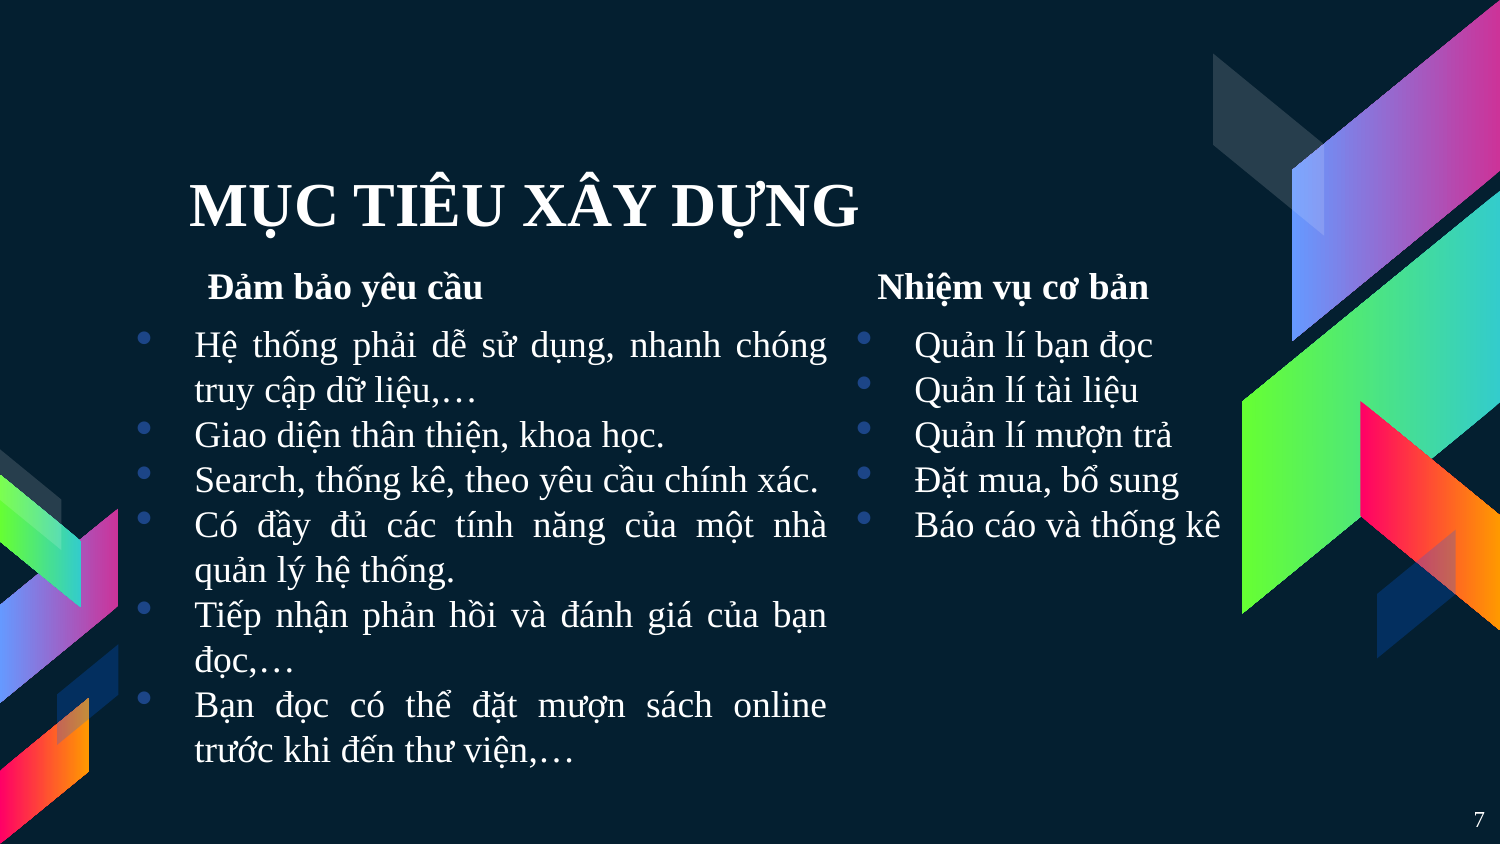

HỆ THỐNG QUẢN LÝ THƯ VIỆN
# MỤC TIÊU XÂY DỰNG
Đảm bảo yêu cầu
Nhiệm vụ cơ bản
Hệ thống phải dễ sử dụng, nhanh chóng truy cập dữ liệu,…
Giao diện thân thiện, khoa học.
Search, thống kê, theo yêu cầu chính xác.
Có đầy đủ các tính năng của một nhà quản lý hệ thống.
Tiếp nhận phản hồi và đánh giá của bạn đọc,…
Bạn đọc có thể đặt mượn sách online trước khi đến thư viện,…
Quản lí bạn đọc
Quản lí tài liệu
Quản lí mượn trả
Đặt mua, bổ sung
Báo cáo và thống kê
7
PHẦN II:
MÔ TẢ CHI TIẾT CHỨC NĂNG NGHIỆP VỤ CỦA HỆ THỐNG